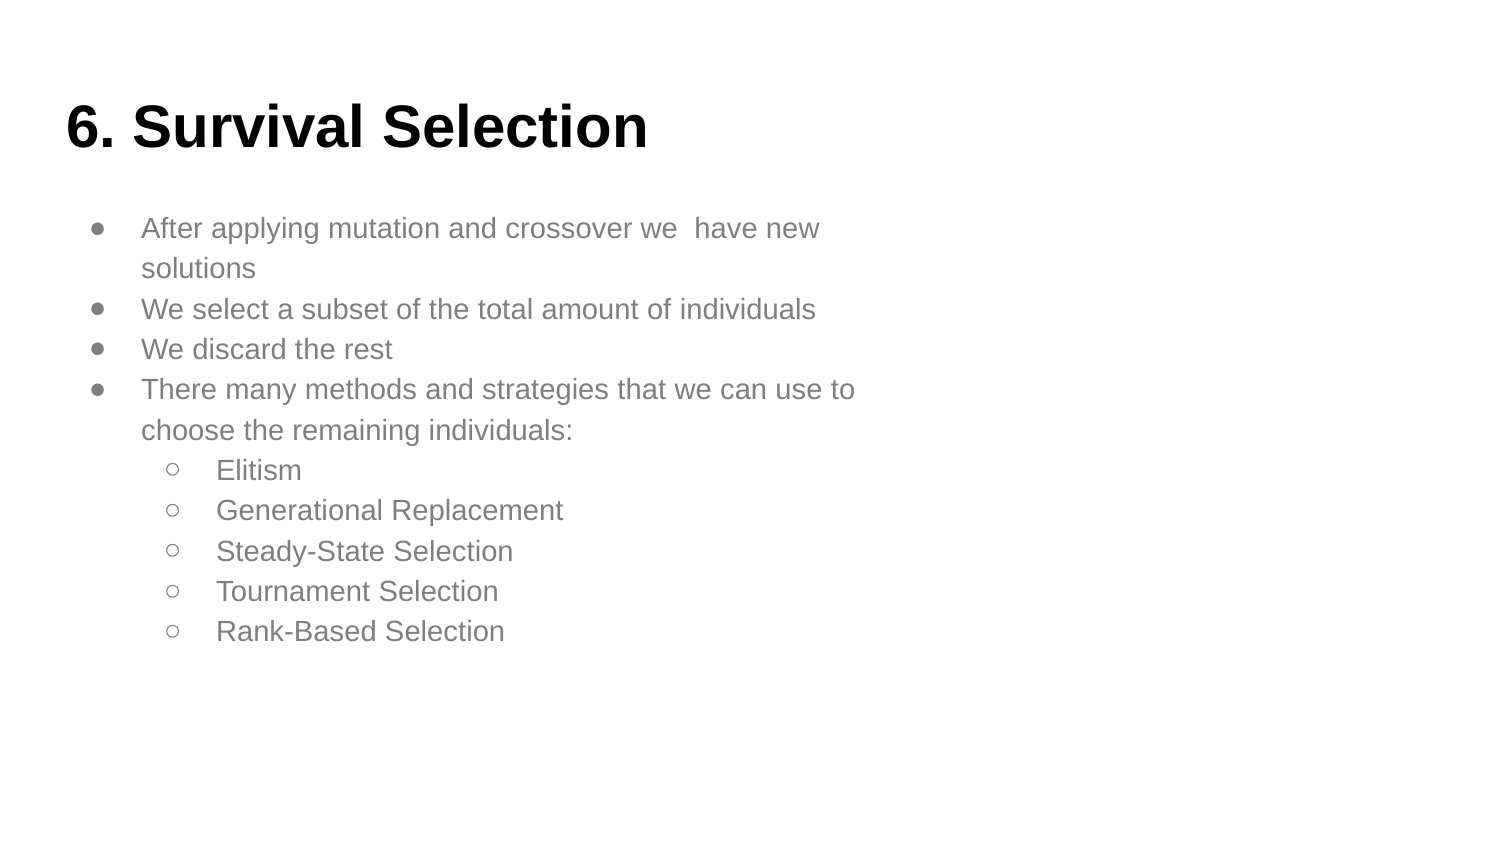

# 6. Survival Selection
After applying mutation and crossover we  have new solutions
We select a subset of the total amount of individuals
We discard the rest
There many methods and strategies that we can use to choose the remaining individuals:
Elitism
Generational Replacement
Steady-State Selection
Tournament Selection
Rank-Based Selection